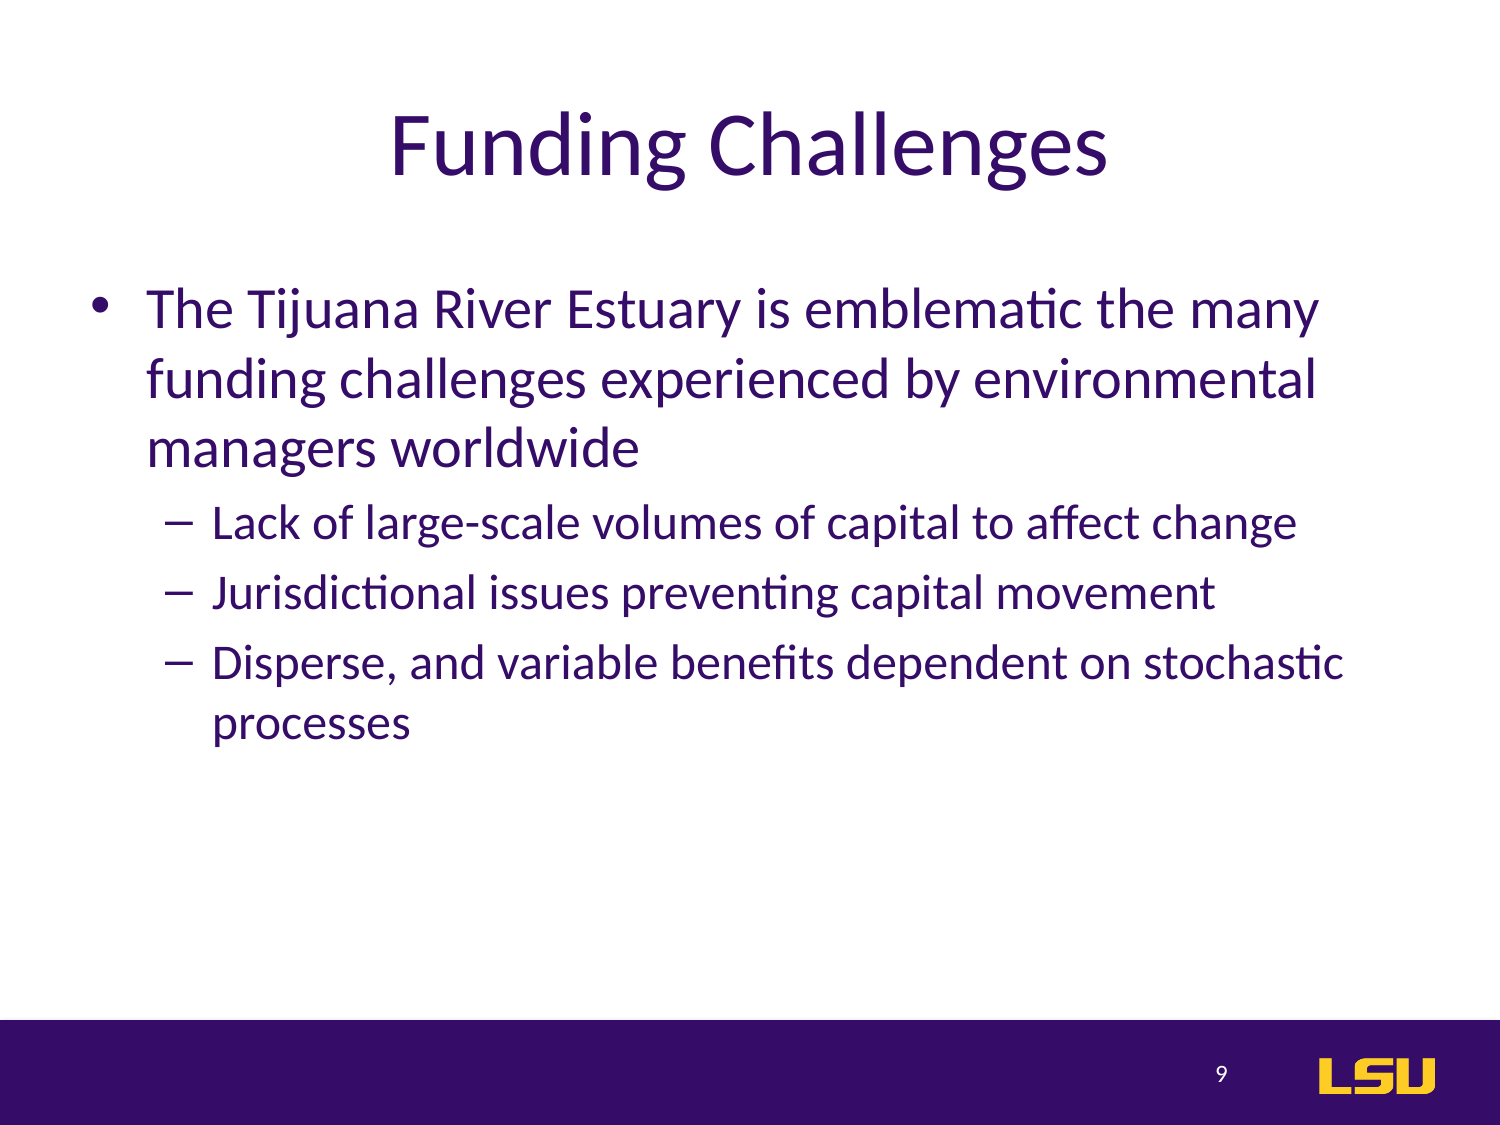

# Funding Challenges
The Tijuana River Estuary is emblematic the many funding challenges experienced by environmental managers worldwide
Lack of large-scale volumes of capital to affect change
Jurisdictional issues preventing capital movement
Disperse, and variable benefits dependent on stochastic processes
9